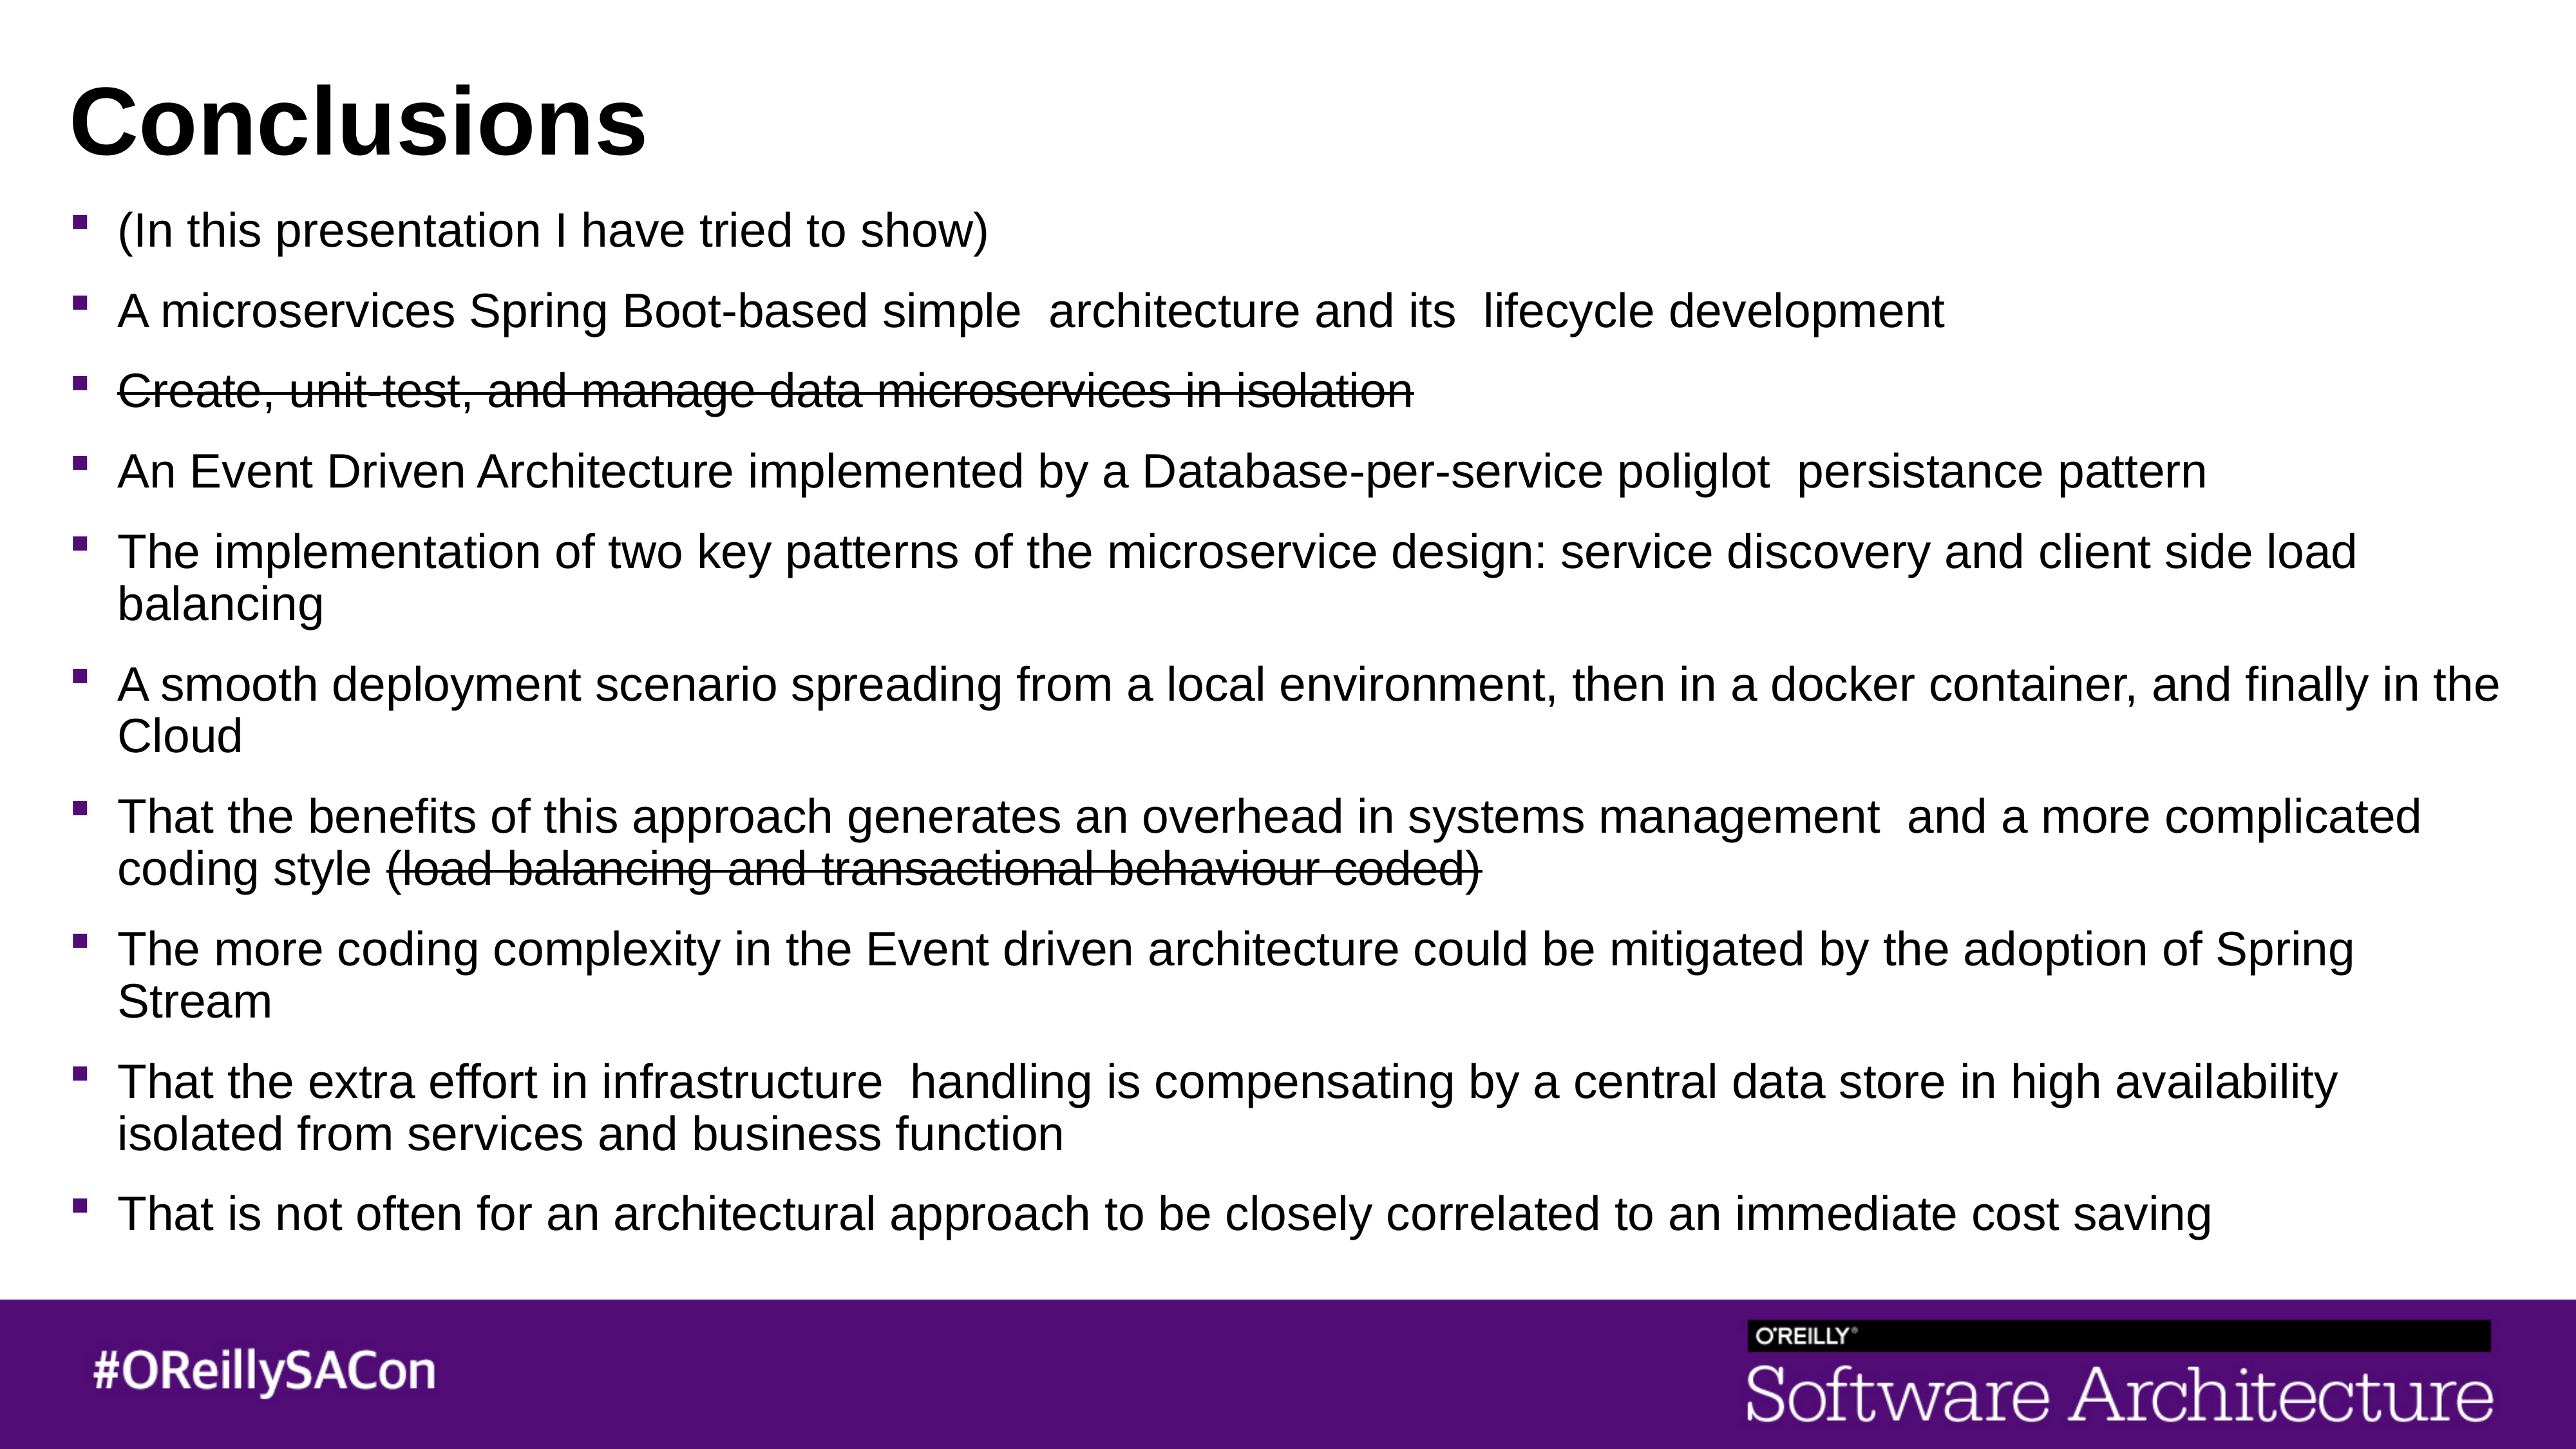

# Conclusions
(In this presentation I have tried to show)
A microservices Spring Boot-based simple  architecture and its  lifecycle development
Create, unit-test, and manage data microservices in isolation
An Event Driven Architecture implemented by a Database-per-service poliglot  persistance pattern
The implementation of two key patterns of the microservice design: service discovery and client side load balancing
A smooth deployment scenario spreading from a local environment, then in a docker container, and finally in the Cloud
That the benefits of this approach generates an overhead in systems management  and a more complicated coding style (load balancing and transactional behaviour coded)
The more coding complexity in the Event driven architecture could be mitigated by the adoption of Spring Stream
That the extra effort in infrastructure  handling is compensating by a central data store in high availability isolated from services and business function
That is not often for an architectural approach to be closely correlated to an immediate cost saving